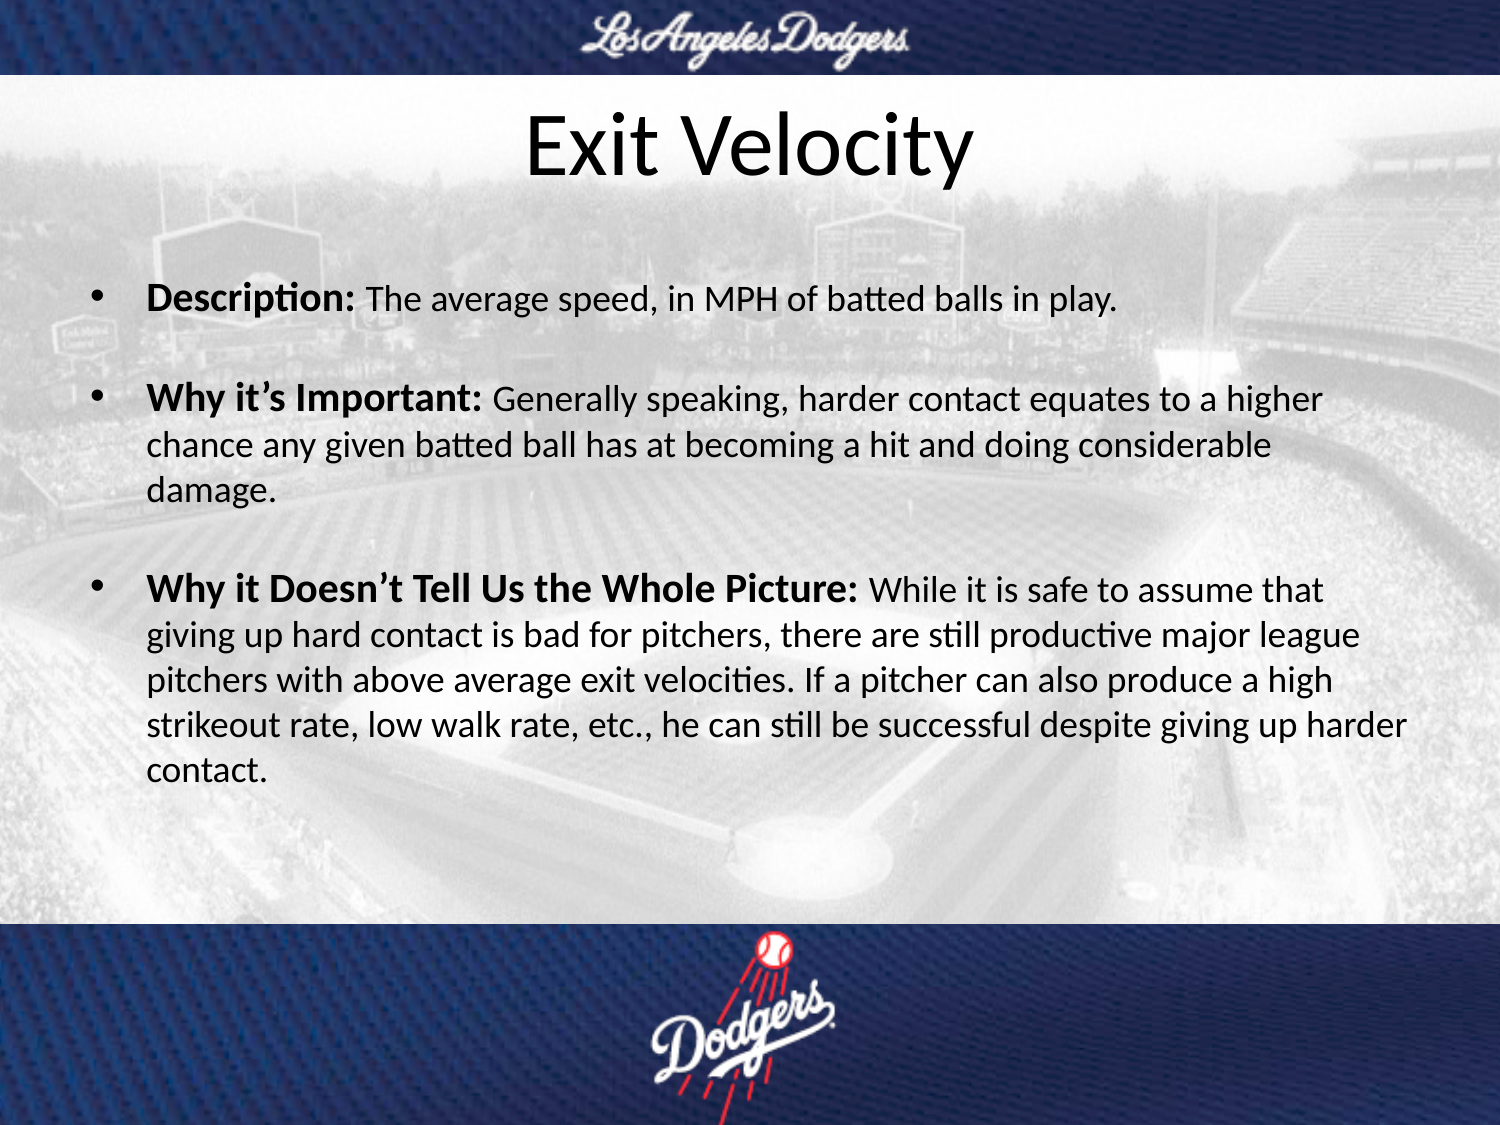

# Exit Velocity
Description: The average speed, in MPH of batted balls in play.

Why it’s Important: Generally speaking, harder contact equates to a higher chance any given batted ball has at becoming a hit and doing considerable damage.

Why it Doesn’t Tell Us the Whole Picture: While it is safe to assume that giving up hard contact is bad for pitchers, there are still productive major league pitchers with above average exit velocities. If a pitcher can also produce a high strikeout rate, low walk rate, etc., he can still be successful despite giving up harder contact.